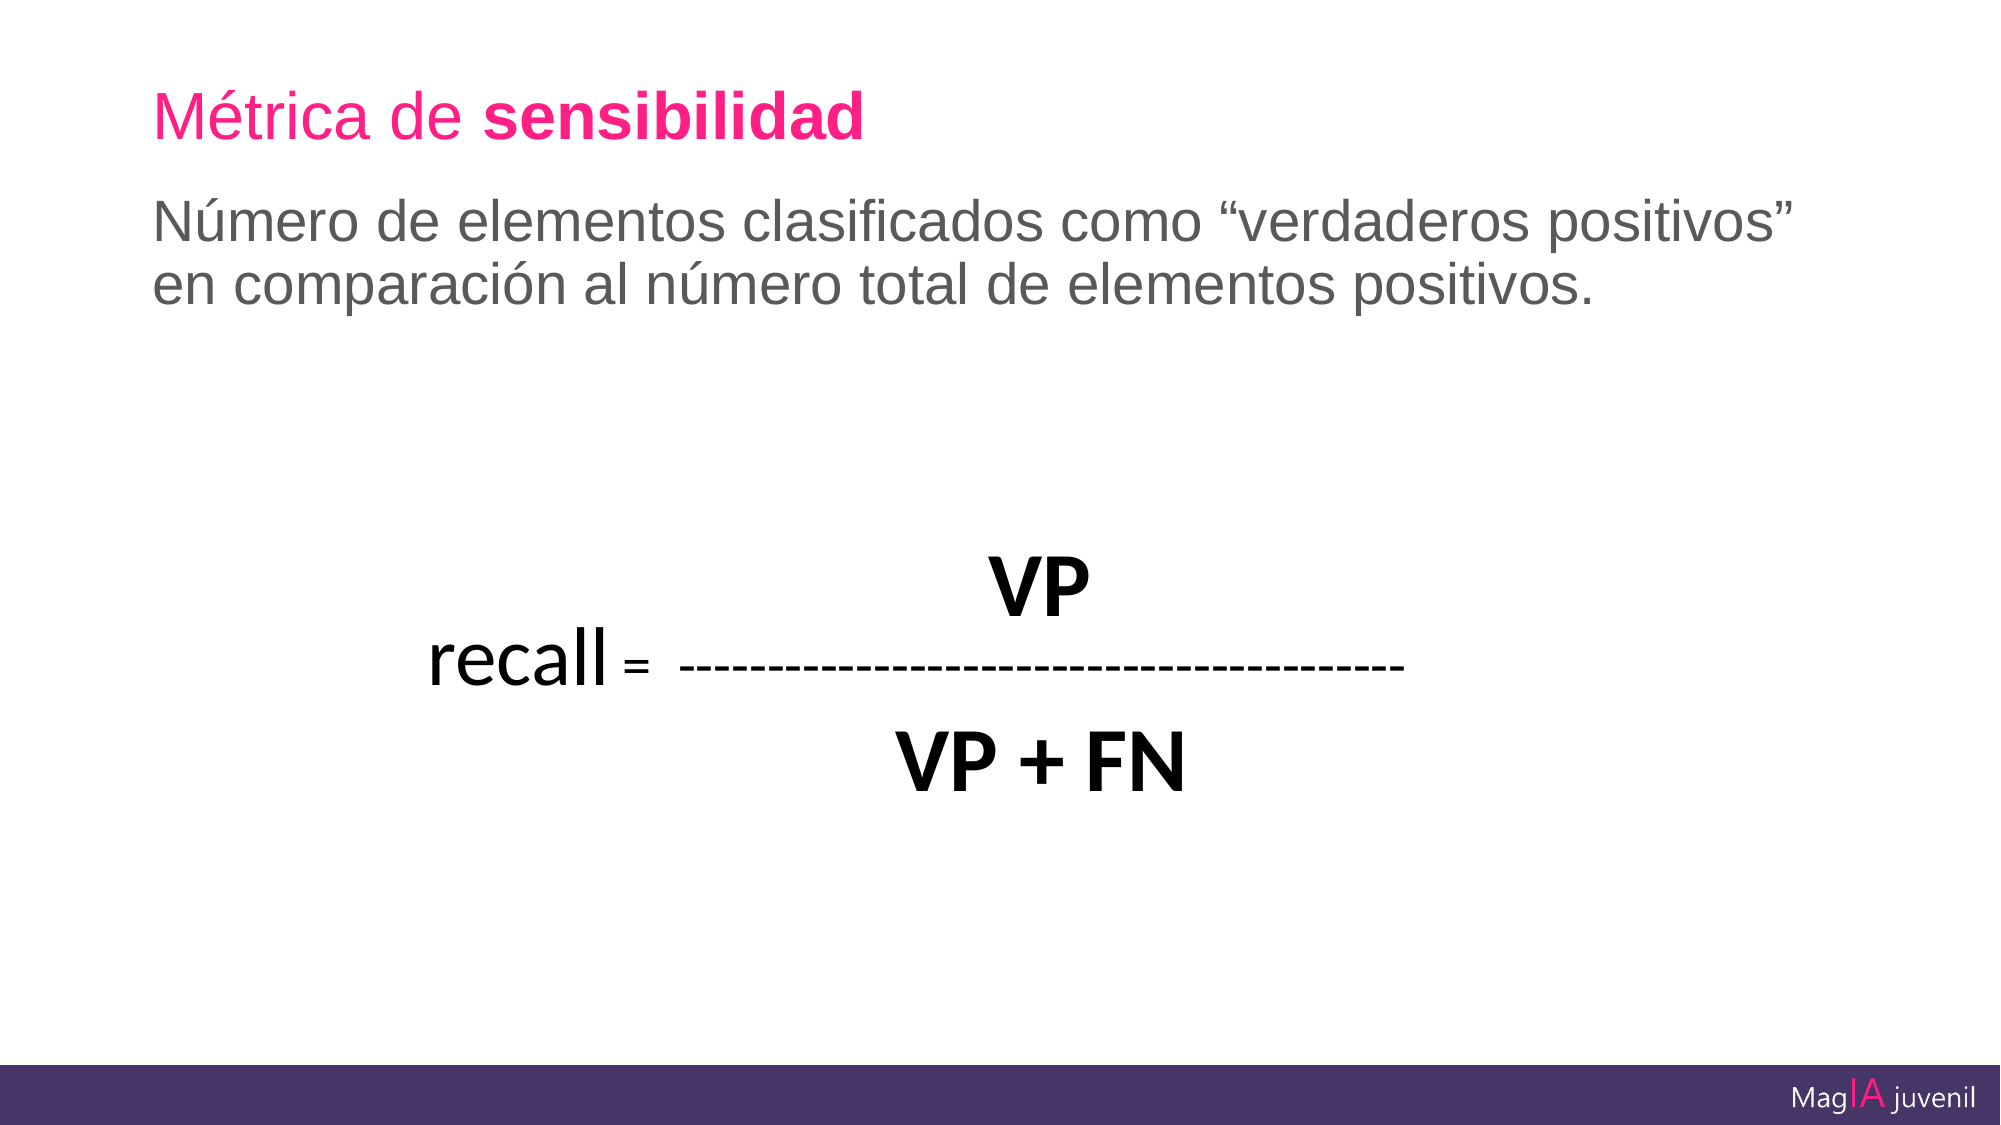

# Métrica de sensibilidad
Número de elementos clasificados como “verdaderos positivos” en comparación al número total de elementos positivos.

VP
recall =  -----------------------------------------
VP + FN